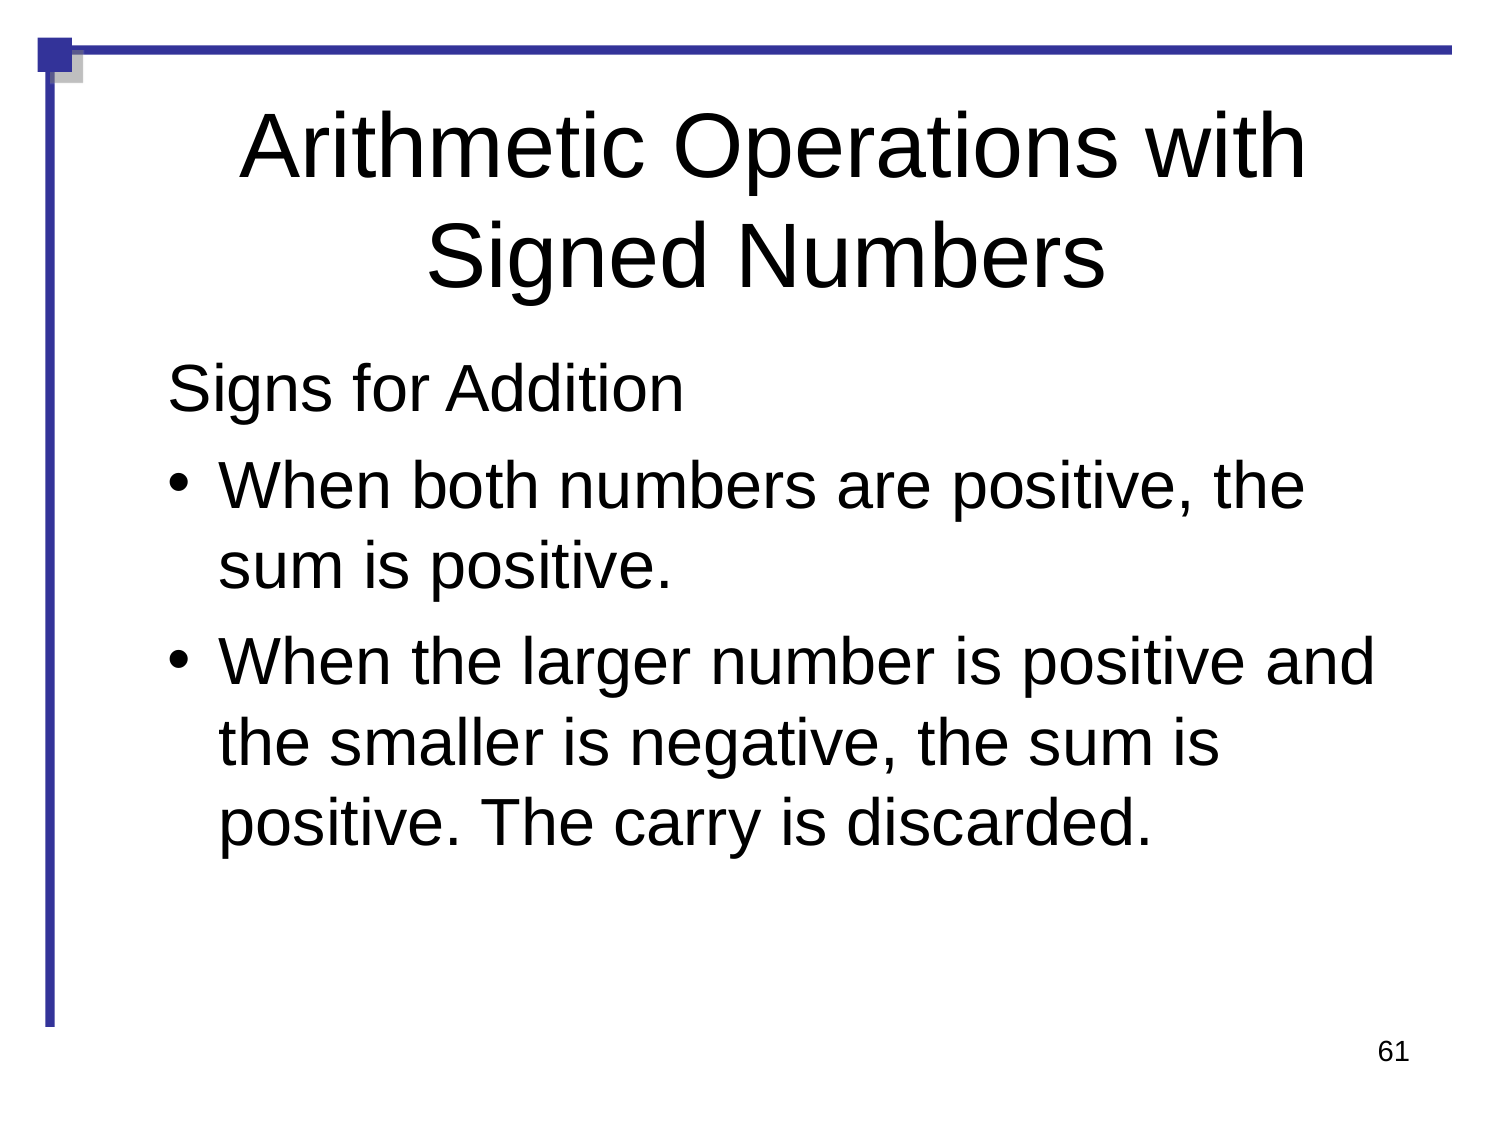

Arithmetic Operations with Signed Numbers
Signs for Addition
When both numbers are positive, the sum is positive.
When the larger number is positive and the smaller is negative, the sum is positive. The carry is discarded.
61